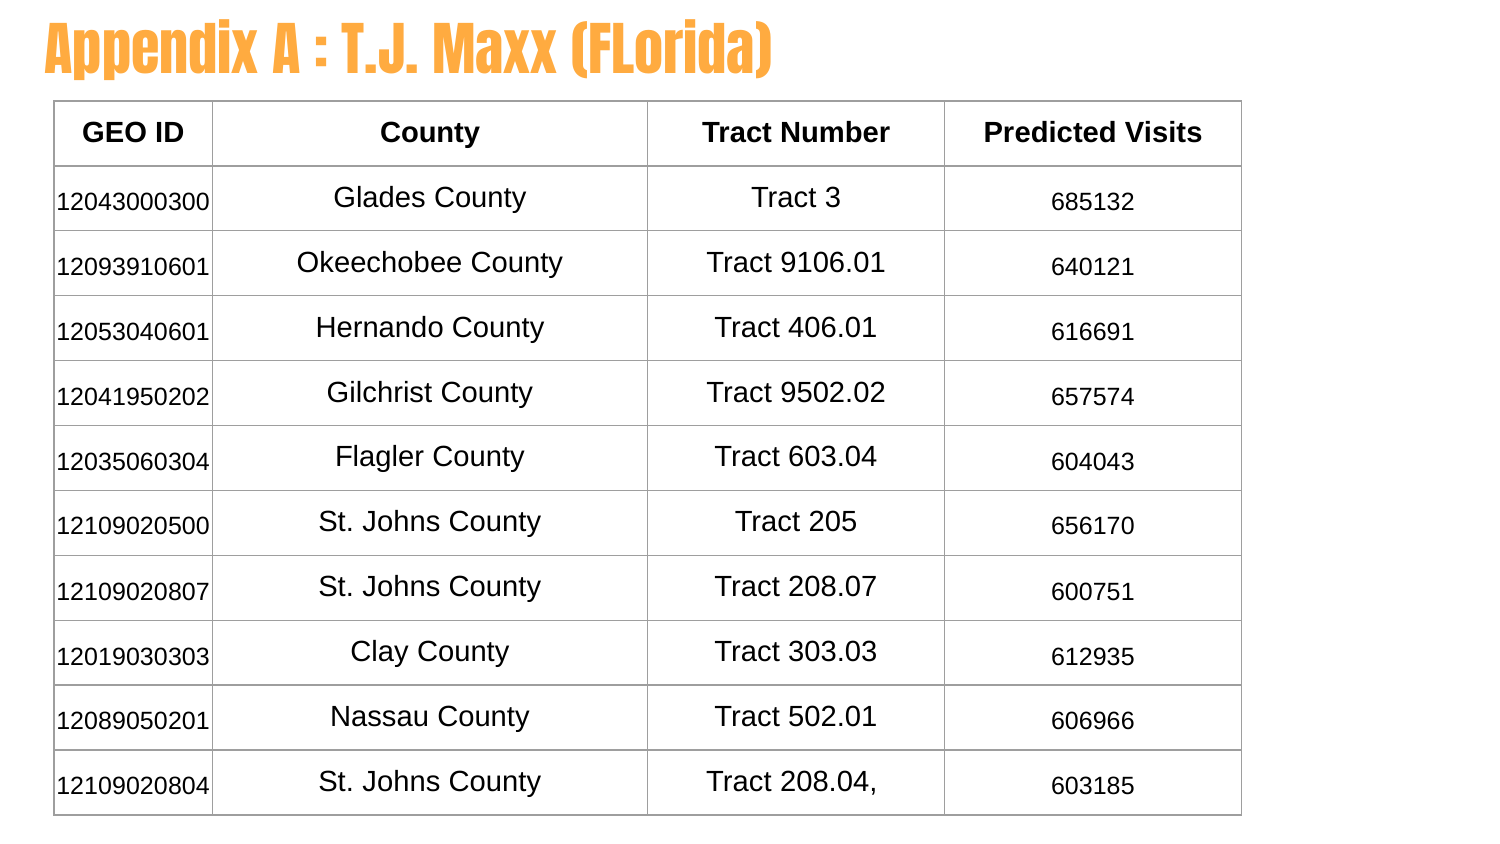

Appendix A : T.J. Maxx (FLorida)
| GEO ID | County | Tract Number | Predicted Visits |
| --- | --- | --- | --- |
| 12043000300 | Glades County | Tract 3 | 685132 |
| 12093910601 | Okeechobee County | Tract 9106.01 | 640121 |
| 12053040601 | Hernando County | Tract 406.01 | 616691 |
| 12041950202 | Gilchrist County | Tract 9502.02 | 657574 |
| 12035060304 | Flagler County | Tract 603.04 | 604043 |
| 12109020500 | St. Johns County | Tract 205 | 656170 |
| 12109020807 | St. Johns County | Tract 208.07 | 600751 |
| 12019030303 | Clay County | Tract 303.03 | 612935 |
| 12089050201 | Nassau County | Tract 502.01 | 606966 |
| 12109020804 | St. Johns County | Tract 208.04, | 603185 |